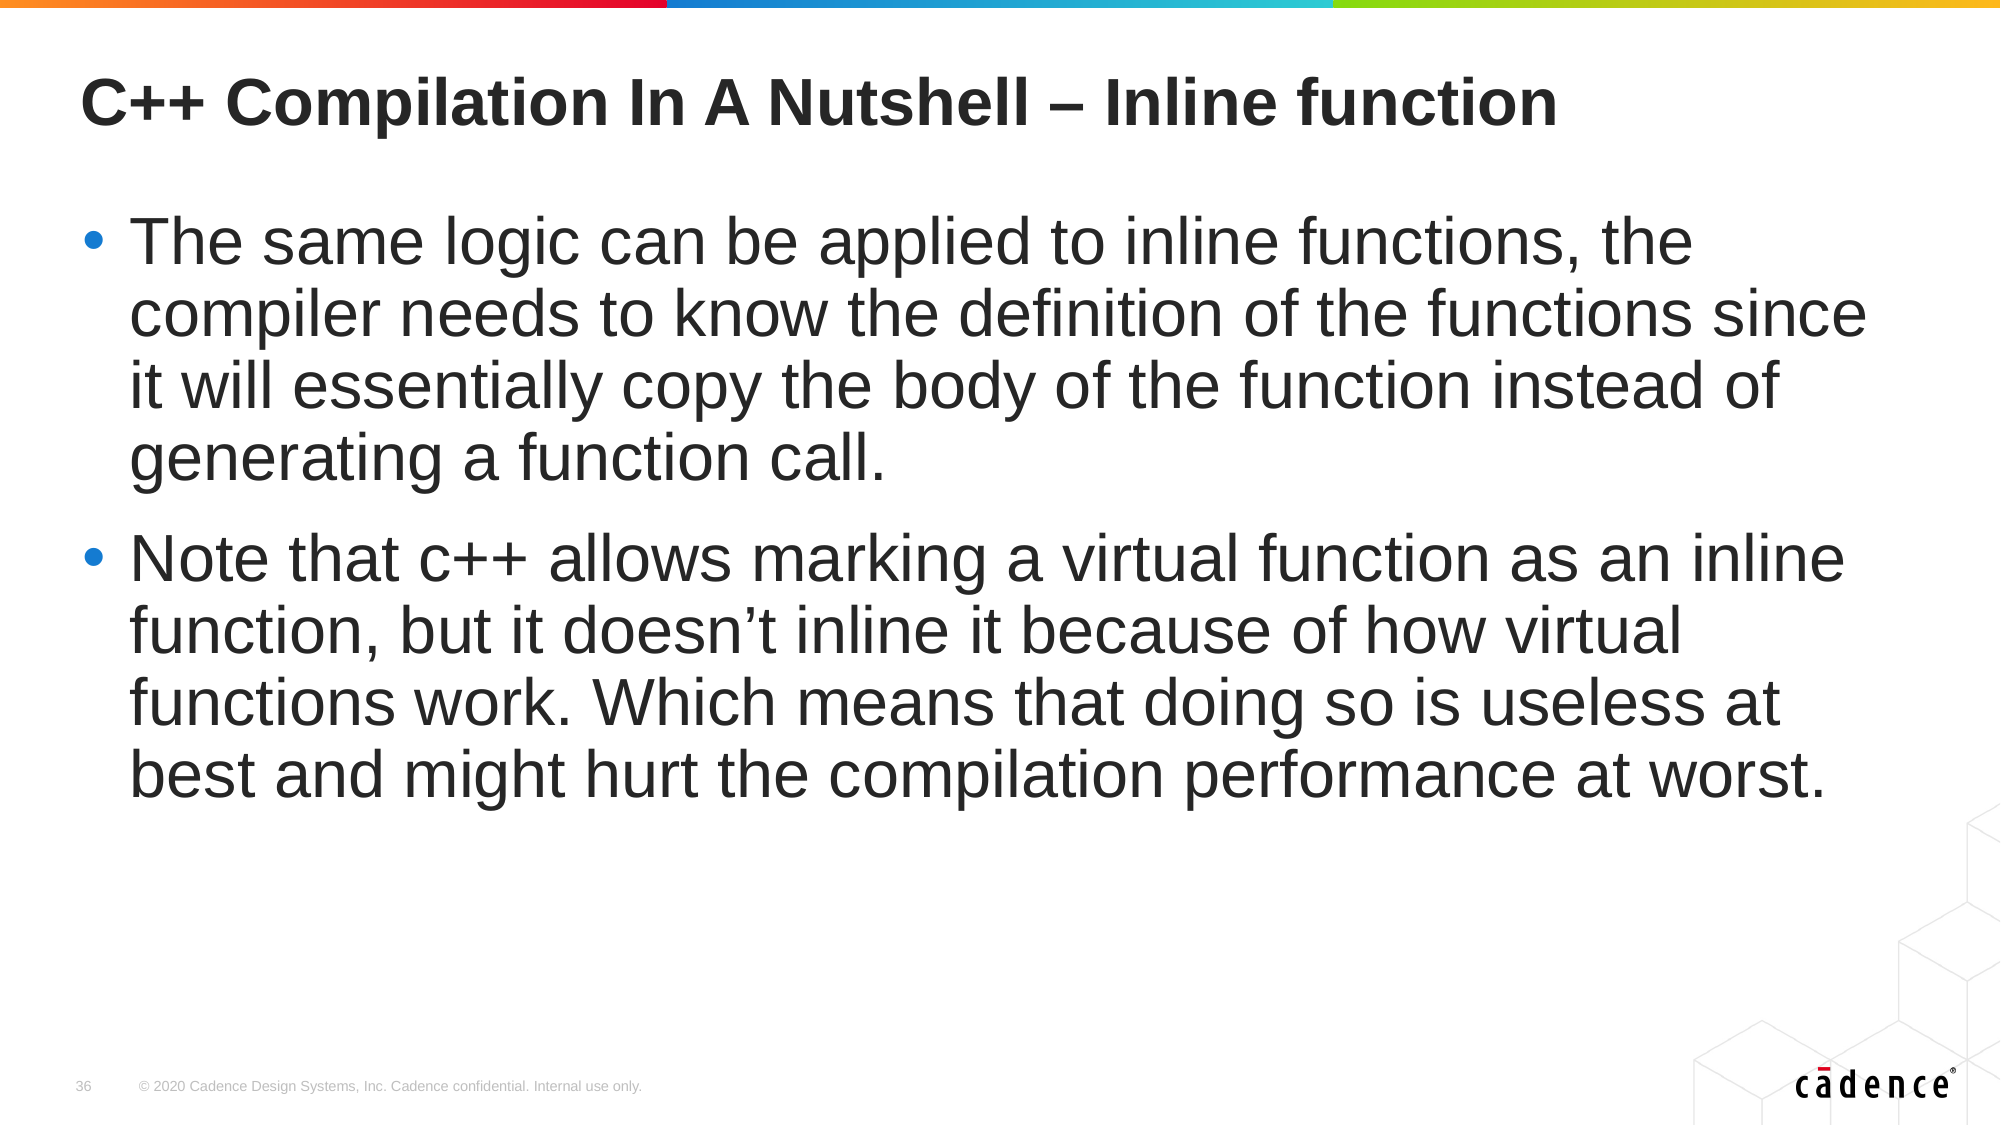

# C++ Compilation In A Nutshell – Inline function
The same logic can be applied to inline functions, the compiler needs to know the definition of the functions since it will essentially copy the body of the function instead of generating a function call.
Note that c++ allows marking a virtual function as an inline function, but it doesn’t inline it because of how virtual functions work. Which means that doing so is useless at best and might hurt the compilation performance at worst.